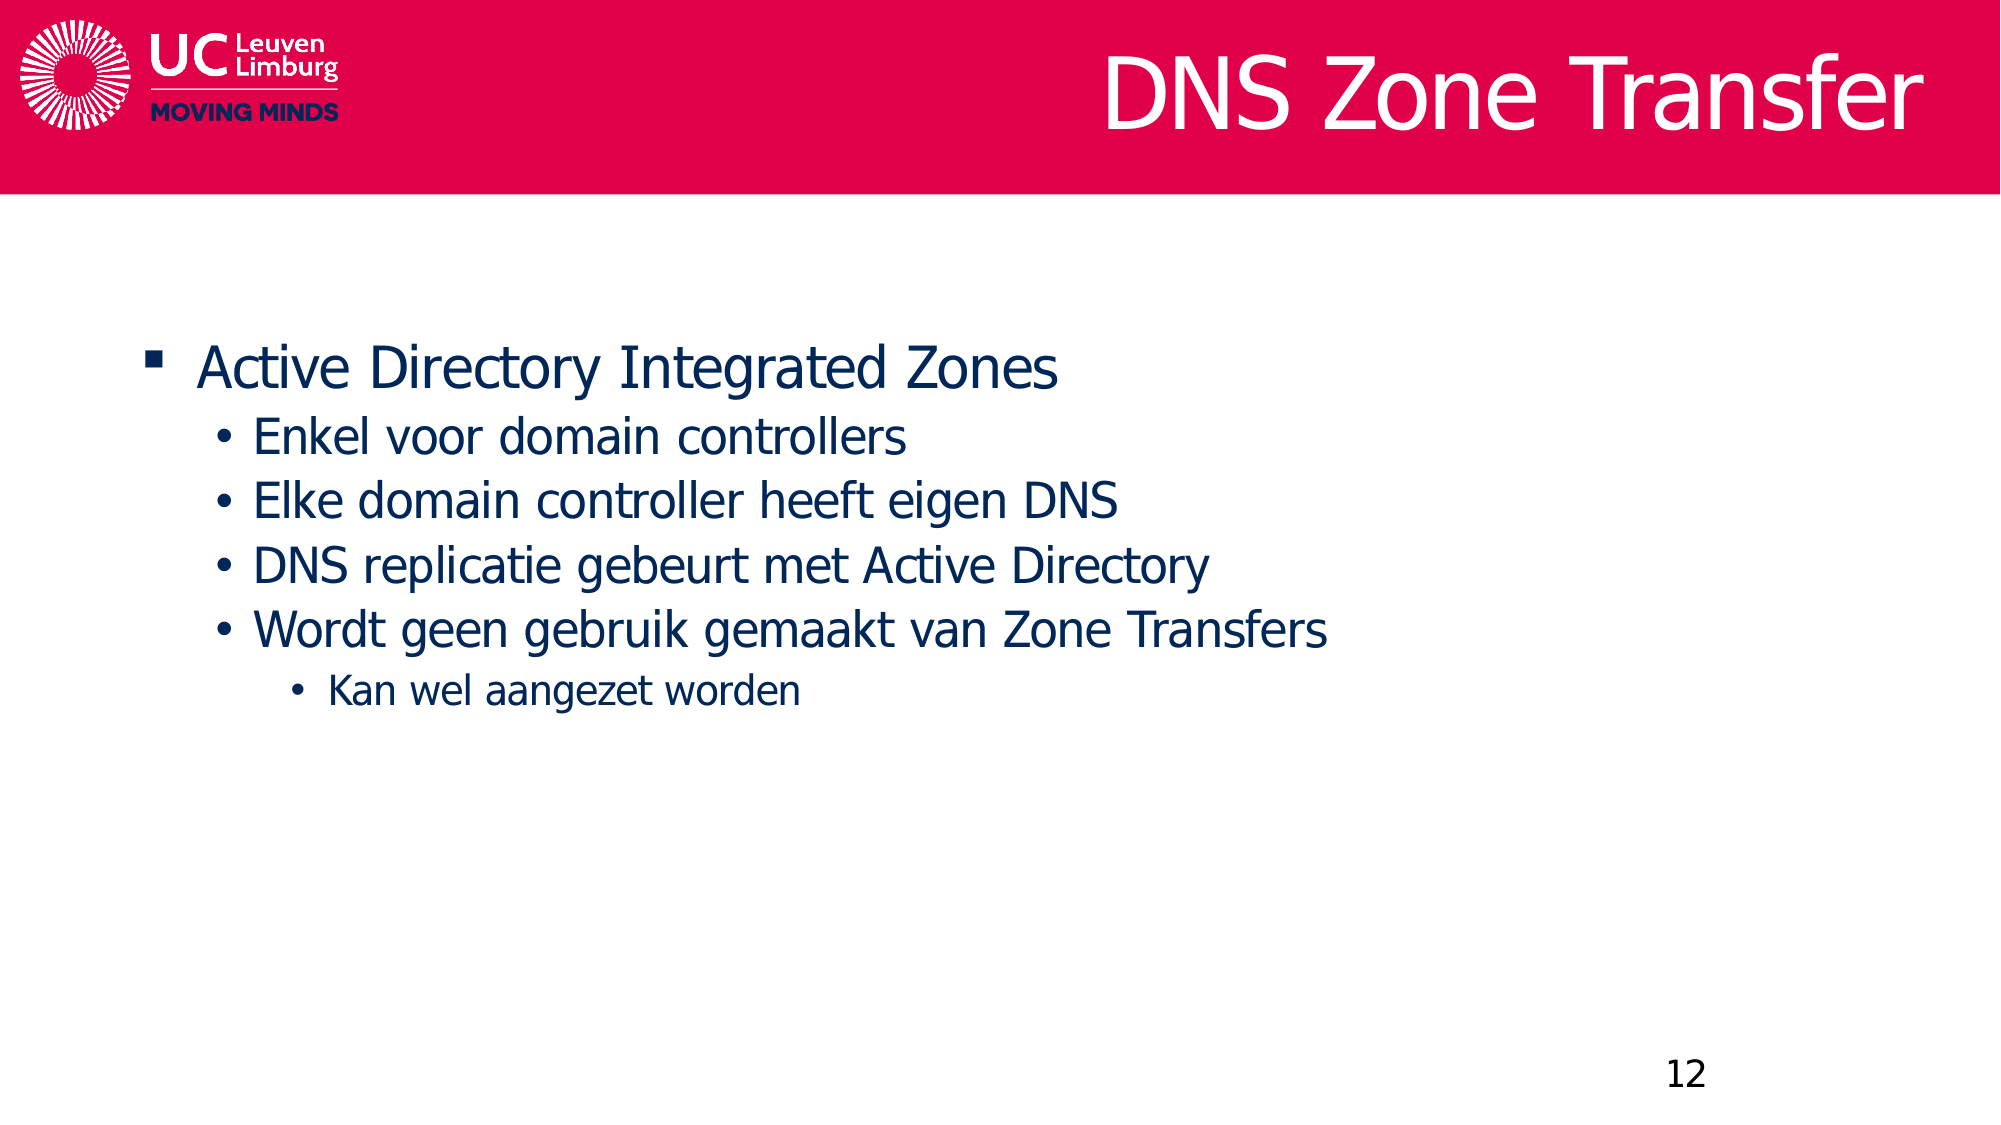

# DNS Zone Transfer

Active Directory Integrated Zones
Enkel voor domain controllers
Elke domain controller heeft eigen DNS
DNS replicatie gebeurt met Active Directory
Wordt geen gebruik gemaakt van Zone Transfers
Kan wel aangezet worden

12